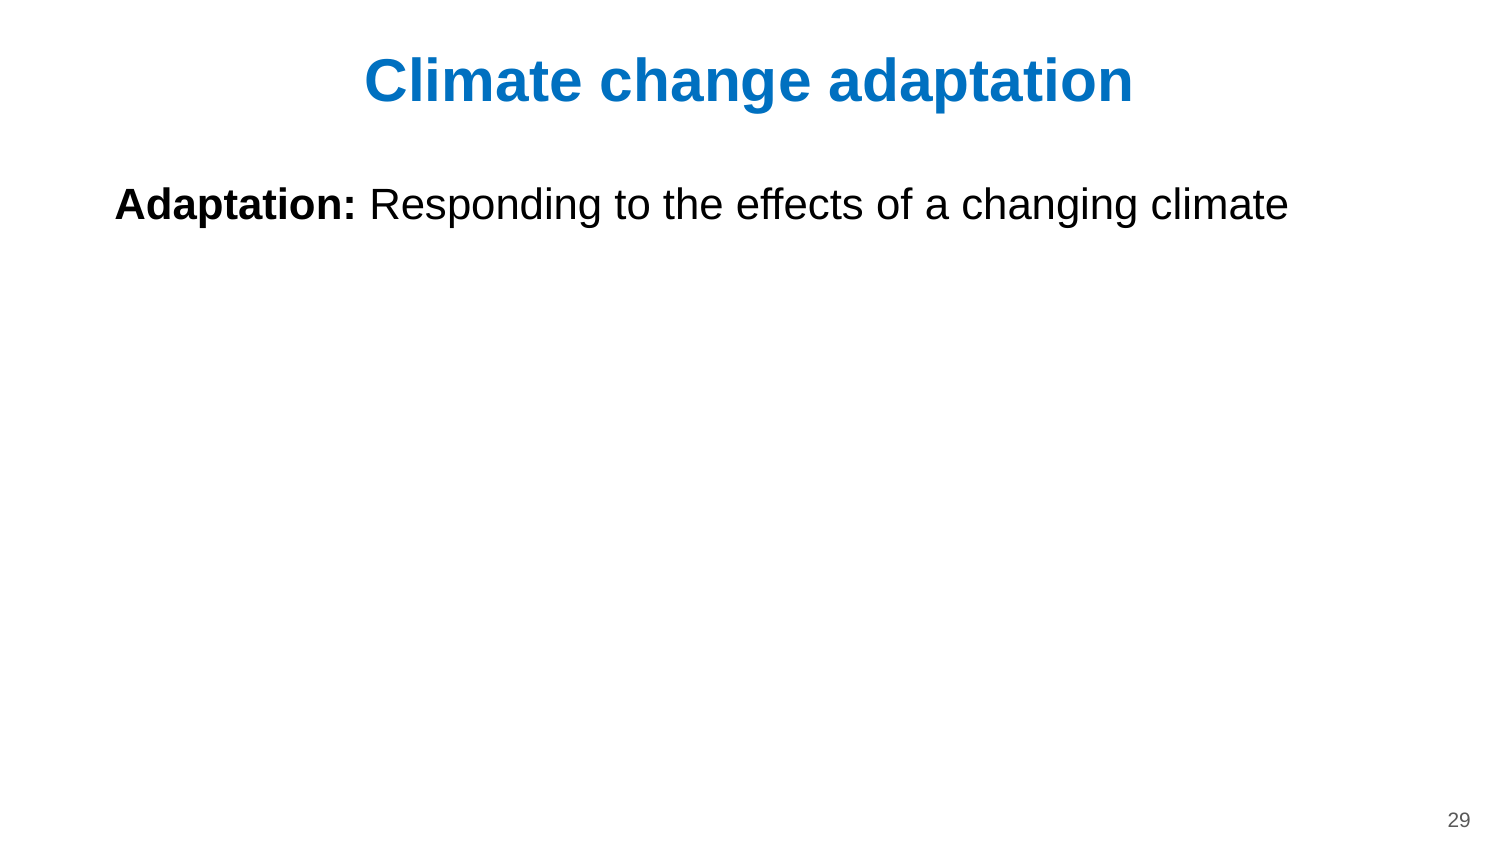

# Climate change adaptation
Adaptation: Responding to the effects of a changing climate

29